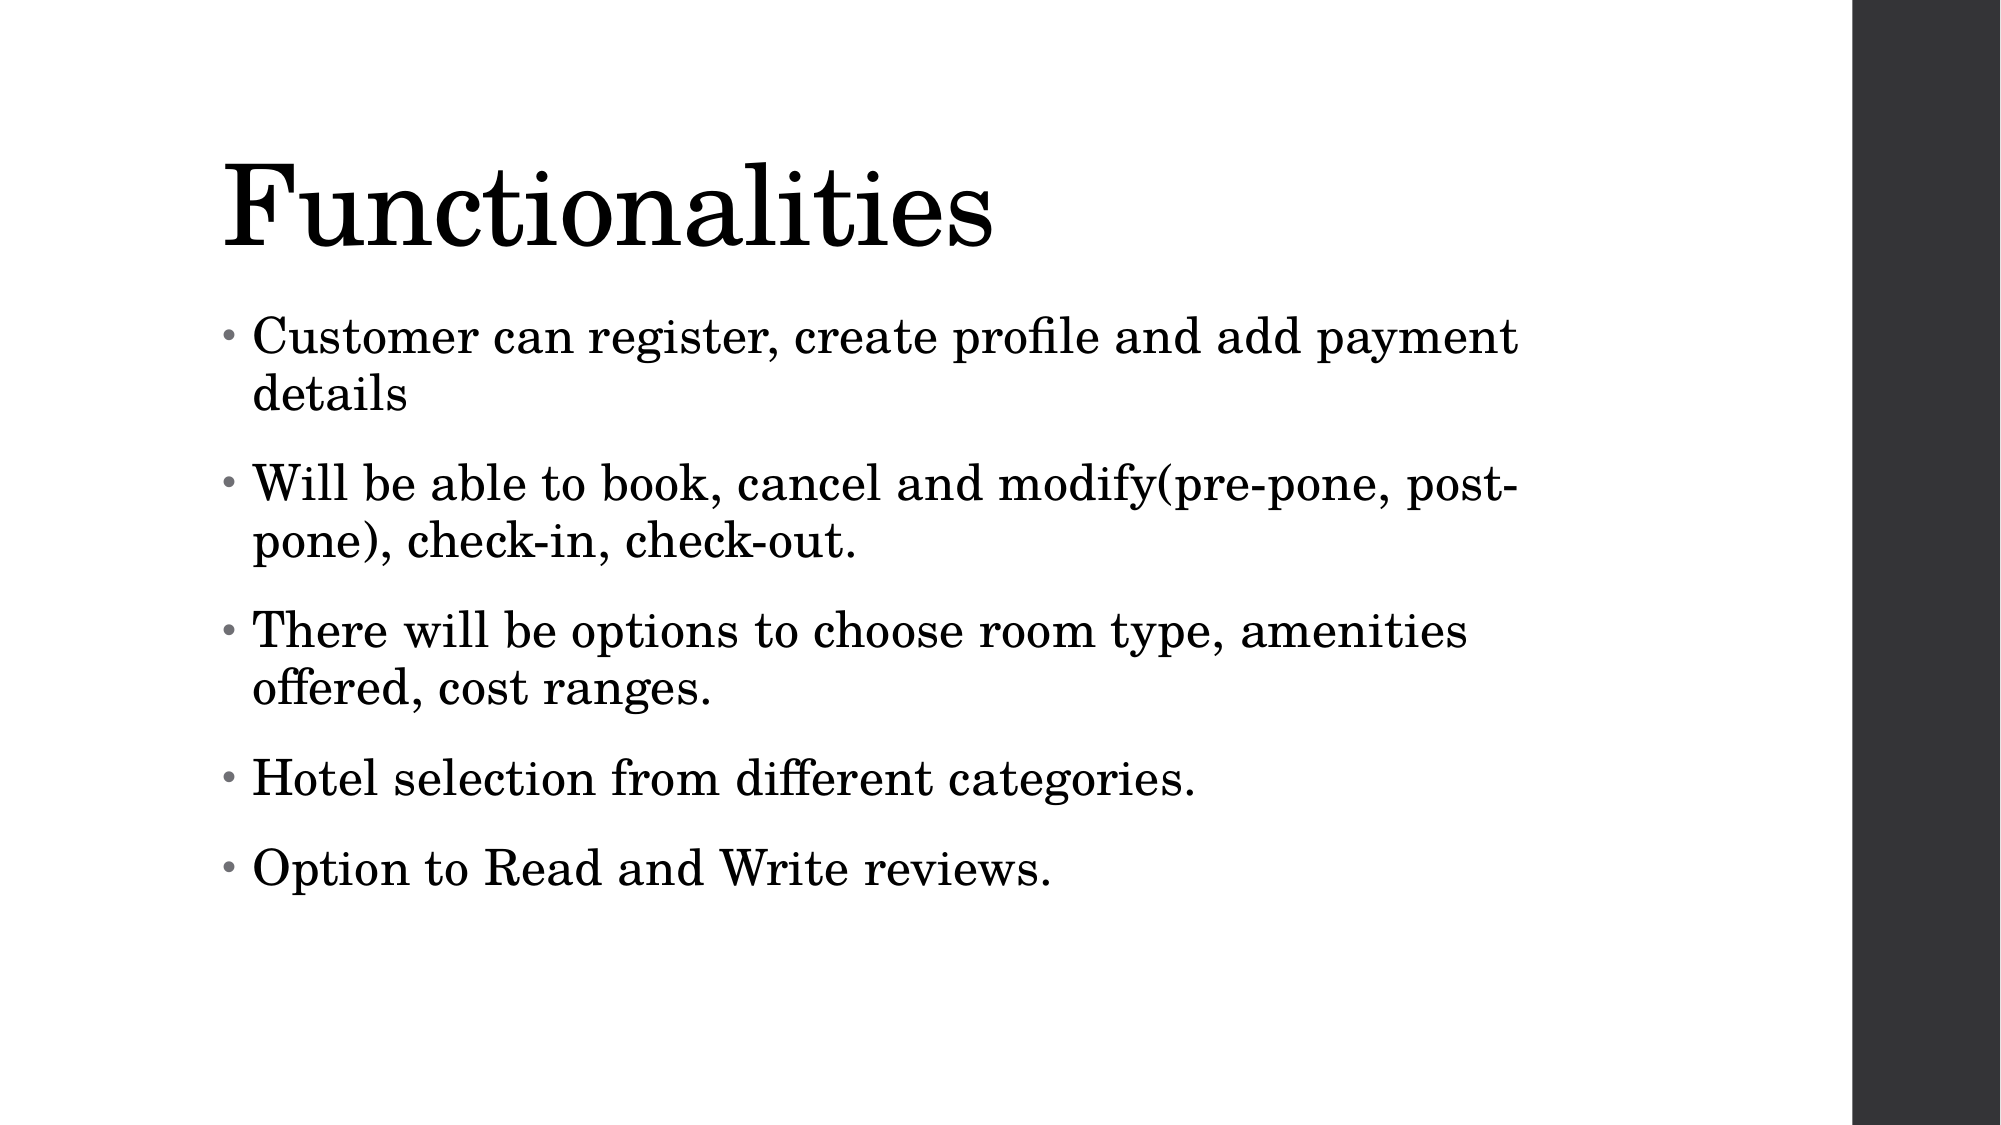

# Functionalities
Customer can register, create profile and add payment details
Will be able to book, cancel and modify(pre-pone, post-pone), check-in, check-out.
There will be options to choose room type, amenities offered, cost ranges.
Hotel selection from different categories.
Option to Read and Write reviews.